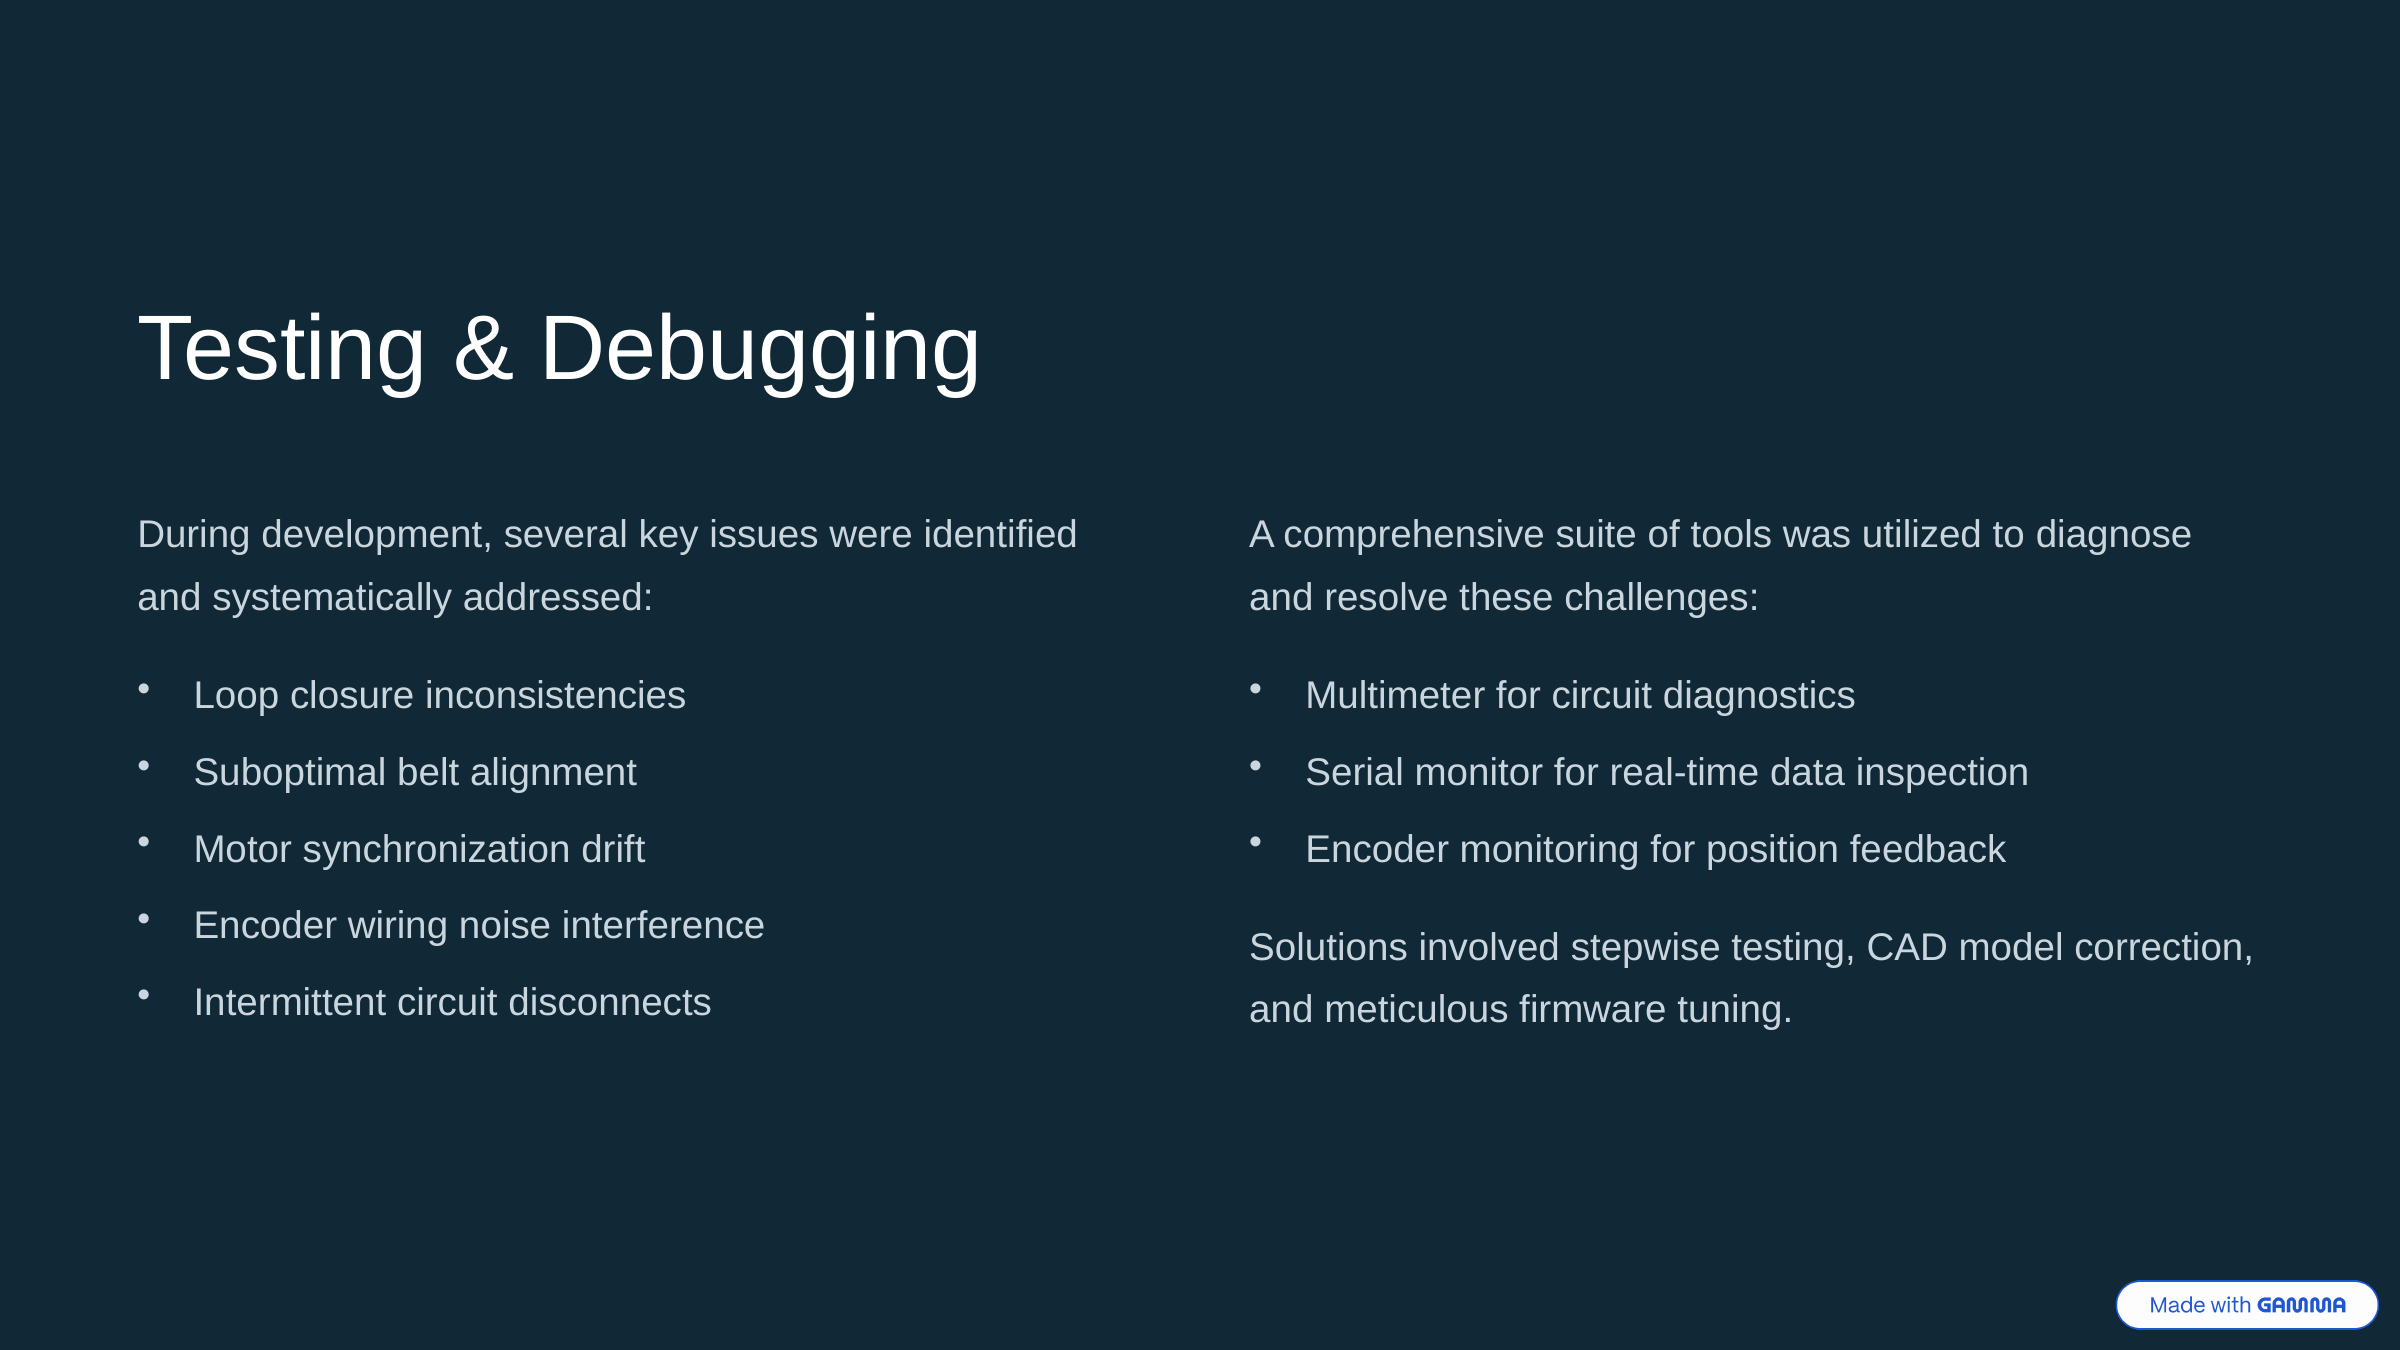

Testing & Debugging
During development, several key issues were identified and systematically addressed:
A comprehensive suite of tools was utilized to diagnose and resolve these challenges:
Loop closure inconsistencies
Multimeter for circuit diagnostics
Suboptimal belt alignment
Serial monitor for real-time data inspection
Motor synchronization drift
Encoder monitoring for position feedback
Encoder wiring noise interference
Solutions involved stepwise testing, CAD model correction, and meticulous firmware tuning.
Intermittent circuit disconnects